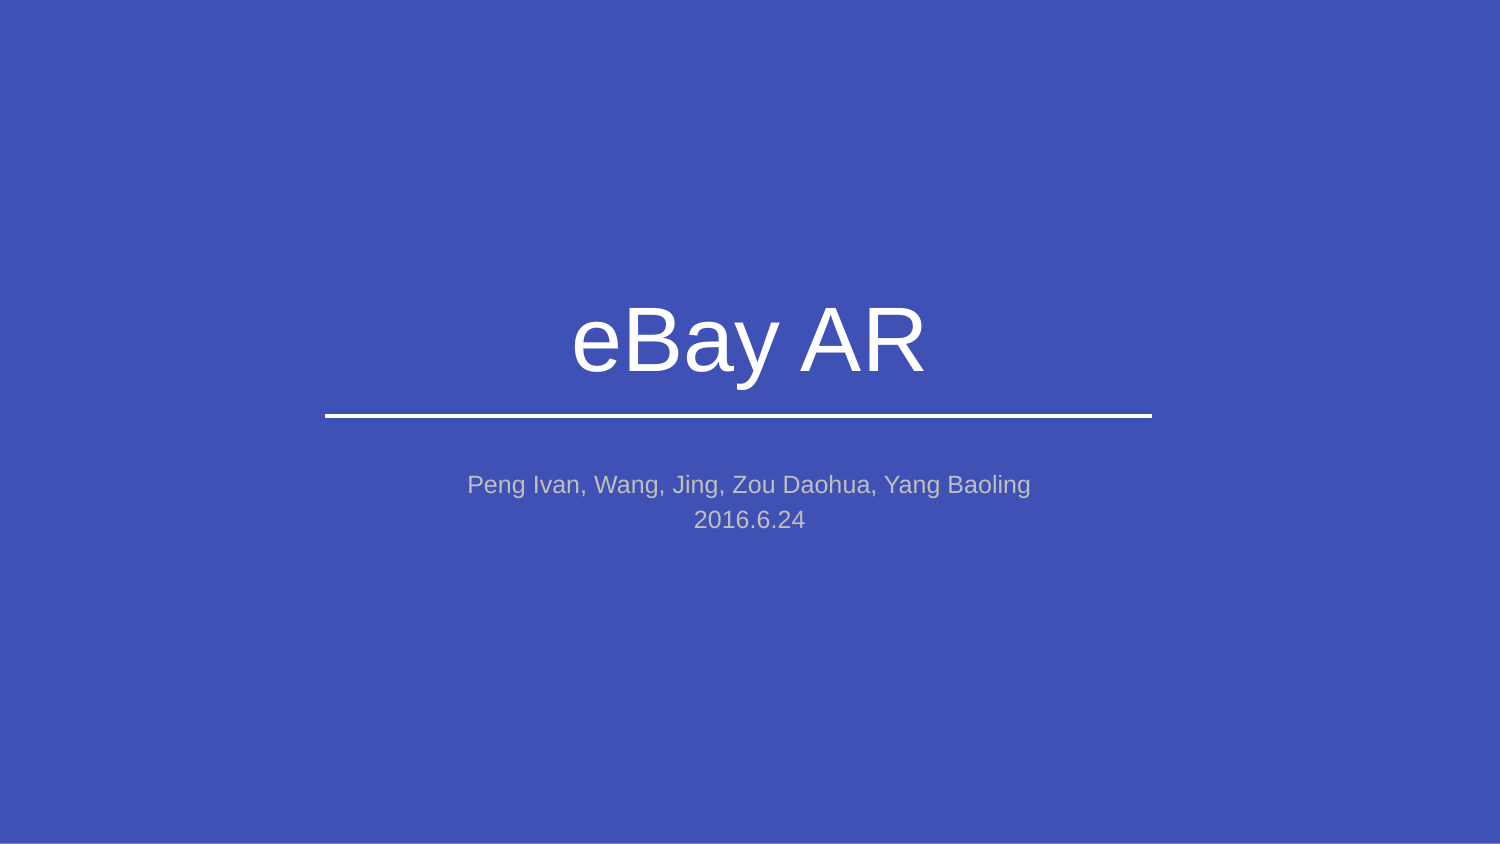

# eBay AR
Peng Ivan, Wang, Jing, Zou Daohua, Yang Baoling
2016.6.24